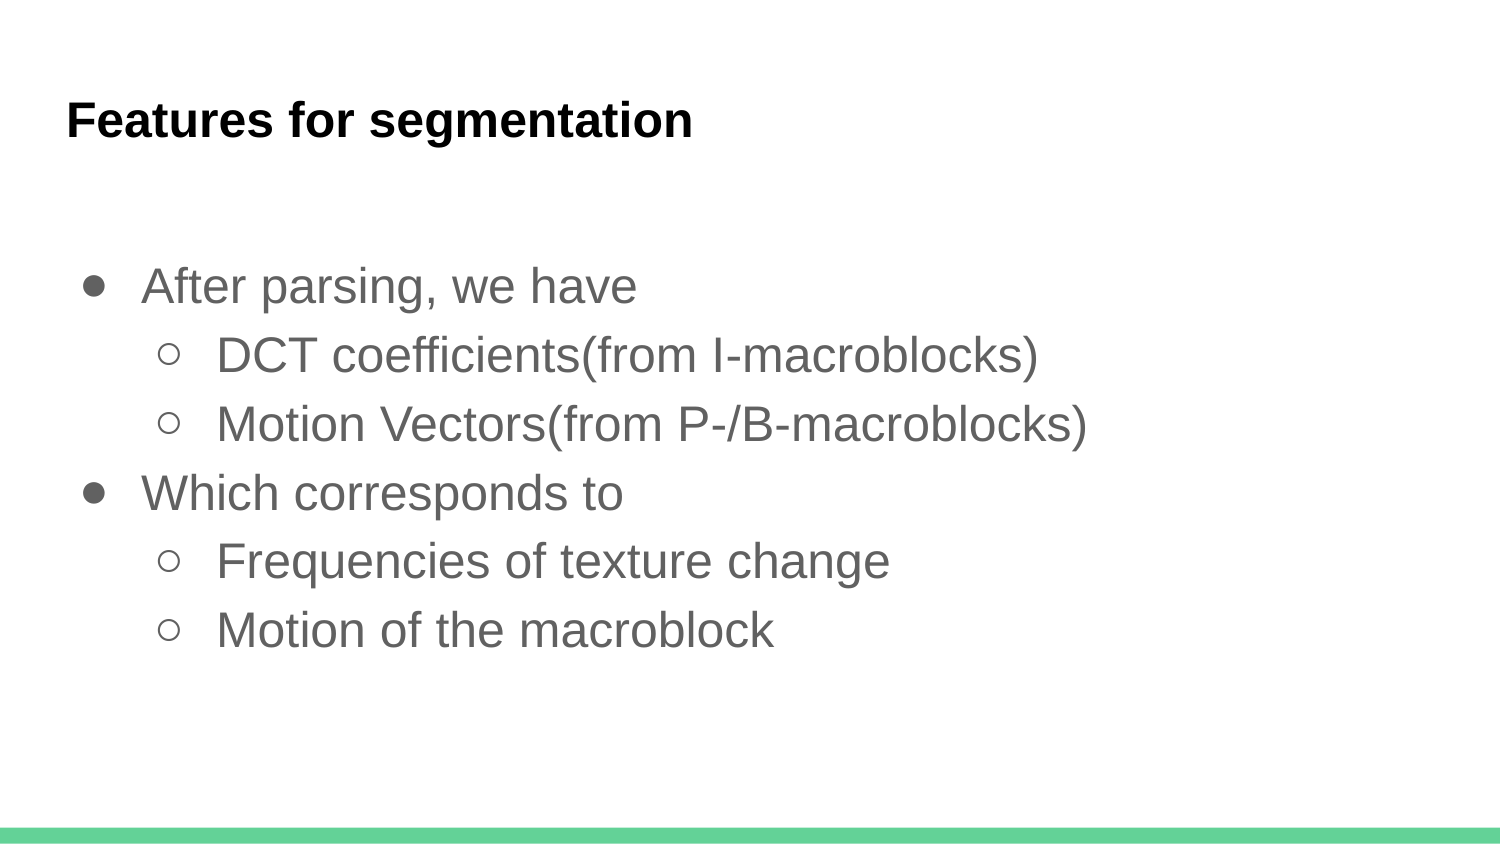

# Features for segmentation
After parsing, we have
DCT coefficients(from I-macroblocks)
Motion Vectors(from P-/B-macroblocks)
Which corresponds to
Frequencies of texture change
Motion of the macroblock